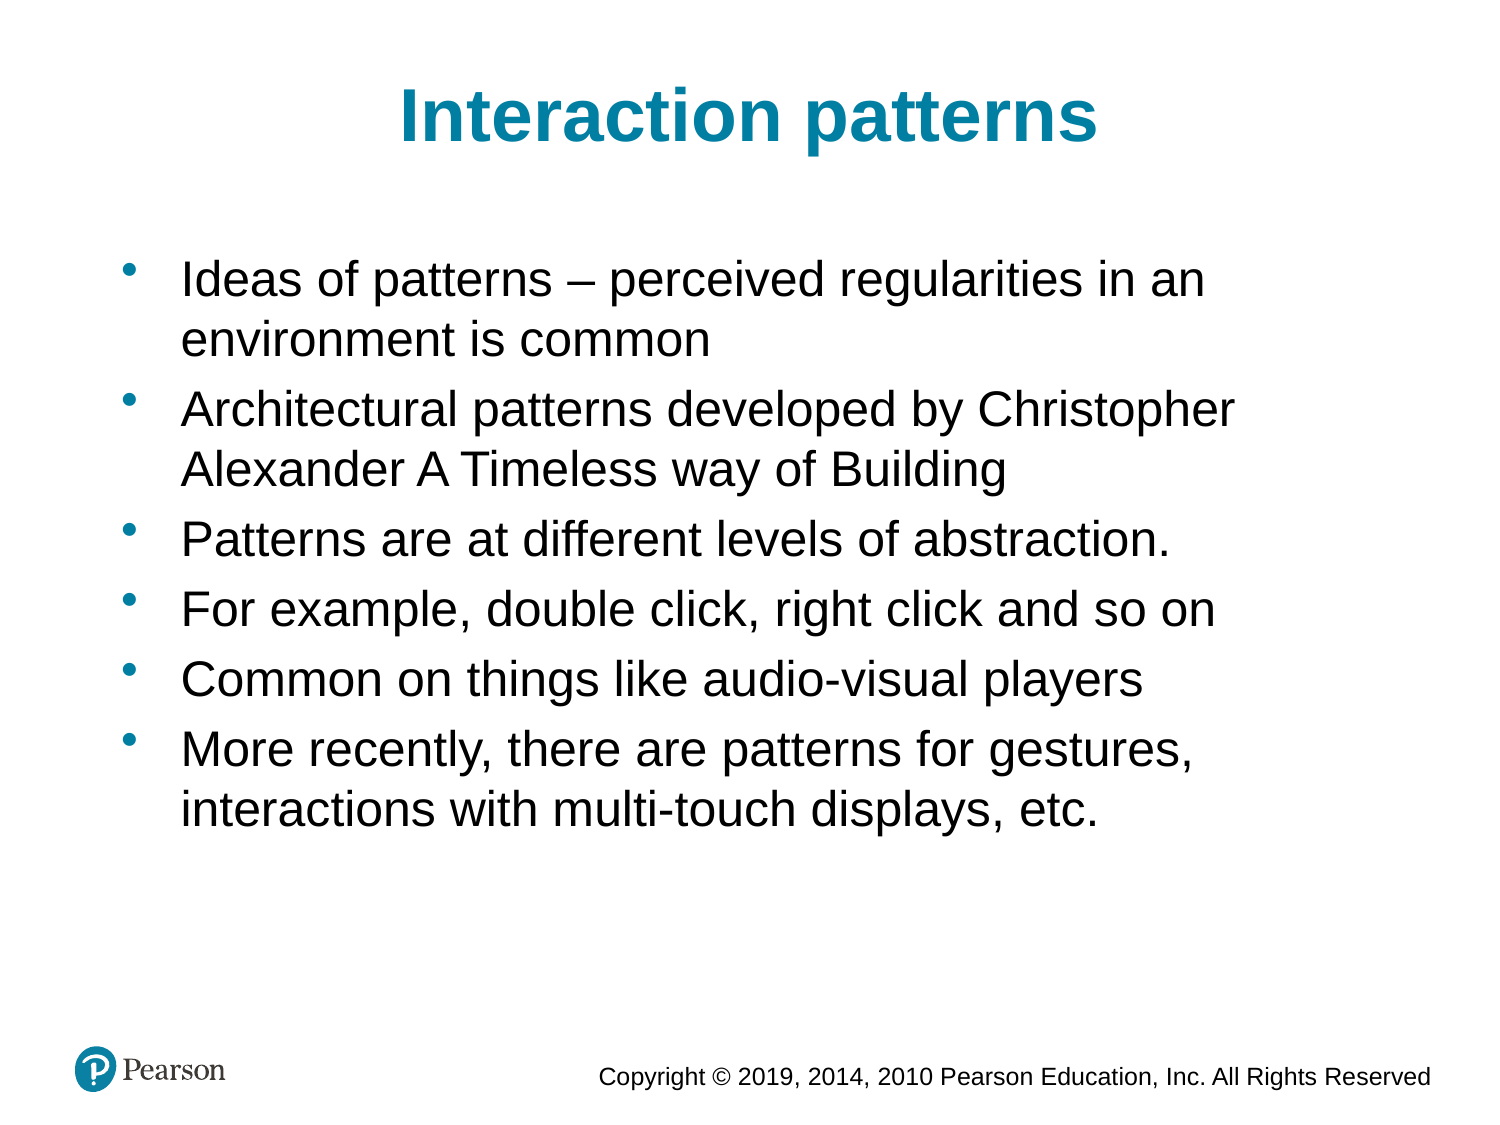

Interaction patterns
Ideas of patterns – perceived regularities in an environment is common
Architectural patterns developed by Christopher Alexander A Timeless way of Building
Patterns are at different levels of abstraction.
For example, double click, right click and so on
Common on things like audio-visual players
More recently, there are patterns for gestures, interactions with multi-touch displays, etc.